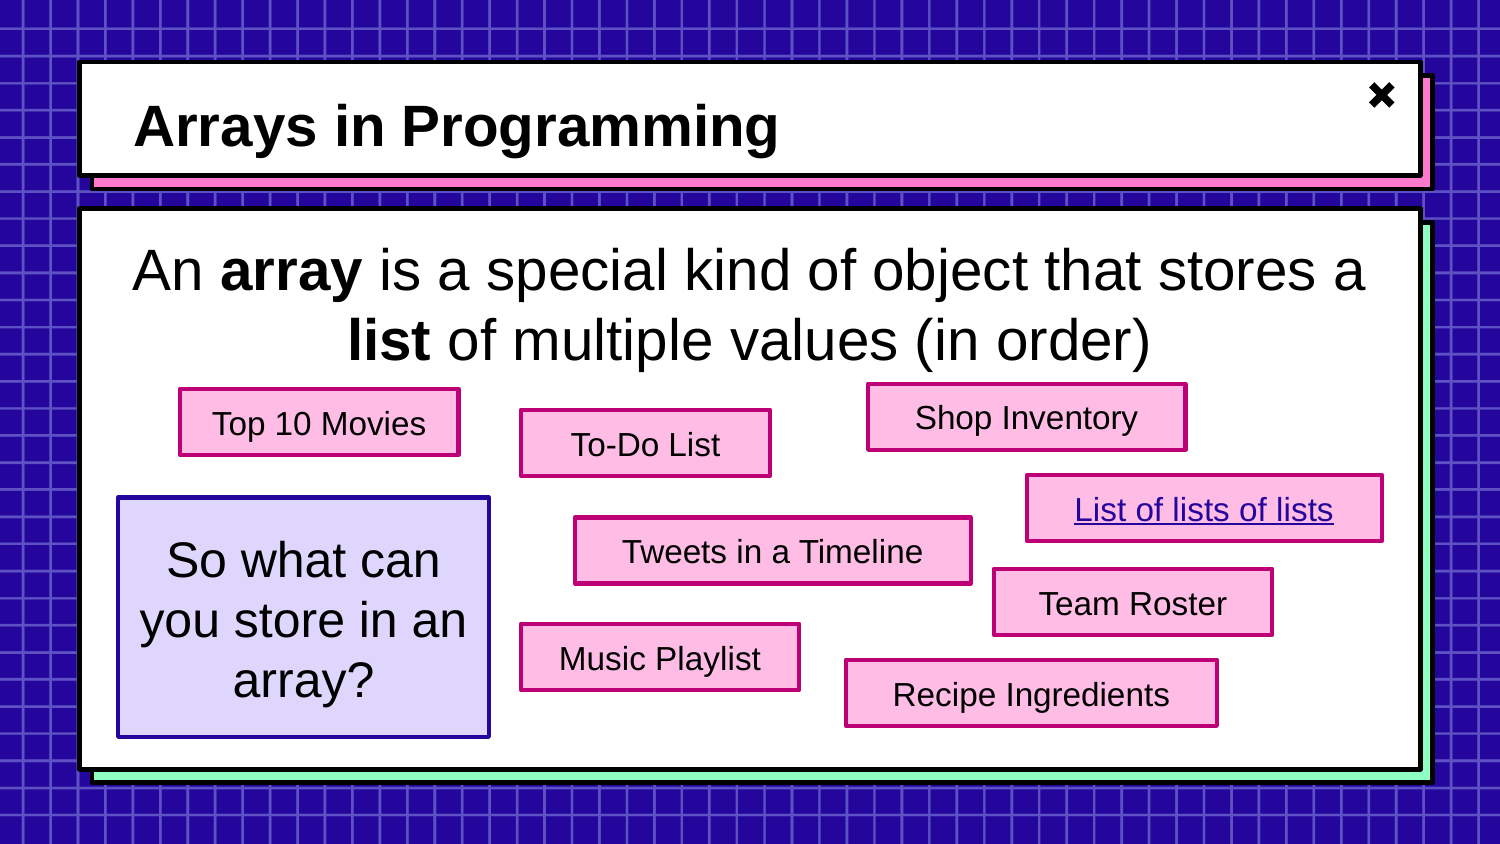

# Arrays in Programming
An array is a special kind of object that stores a list of multiple values (in order)
Shop Inventory
Top 10 Movies
To-Do List
List of lists of lists
So what can you store in an array?
Tweets in a Timeline
Team Roster
Music Playlist
Recipe Ingredients